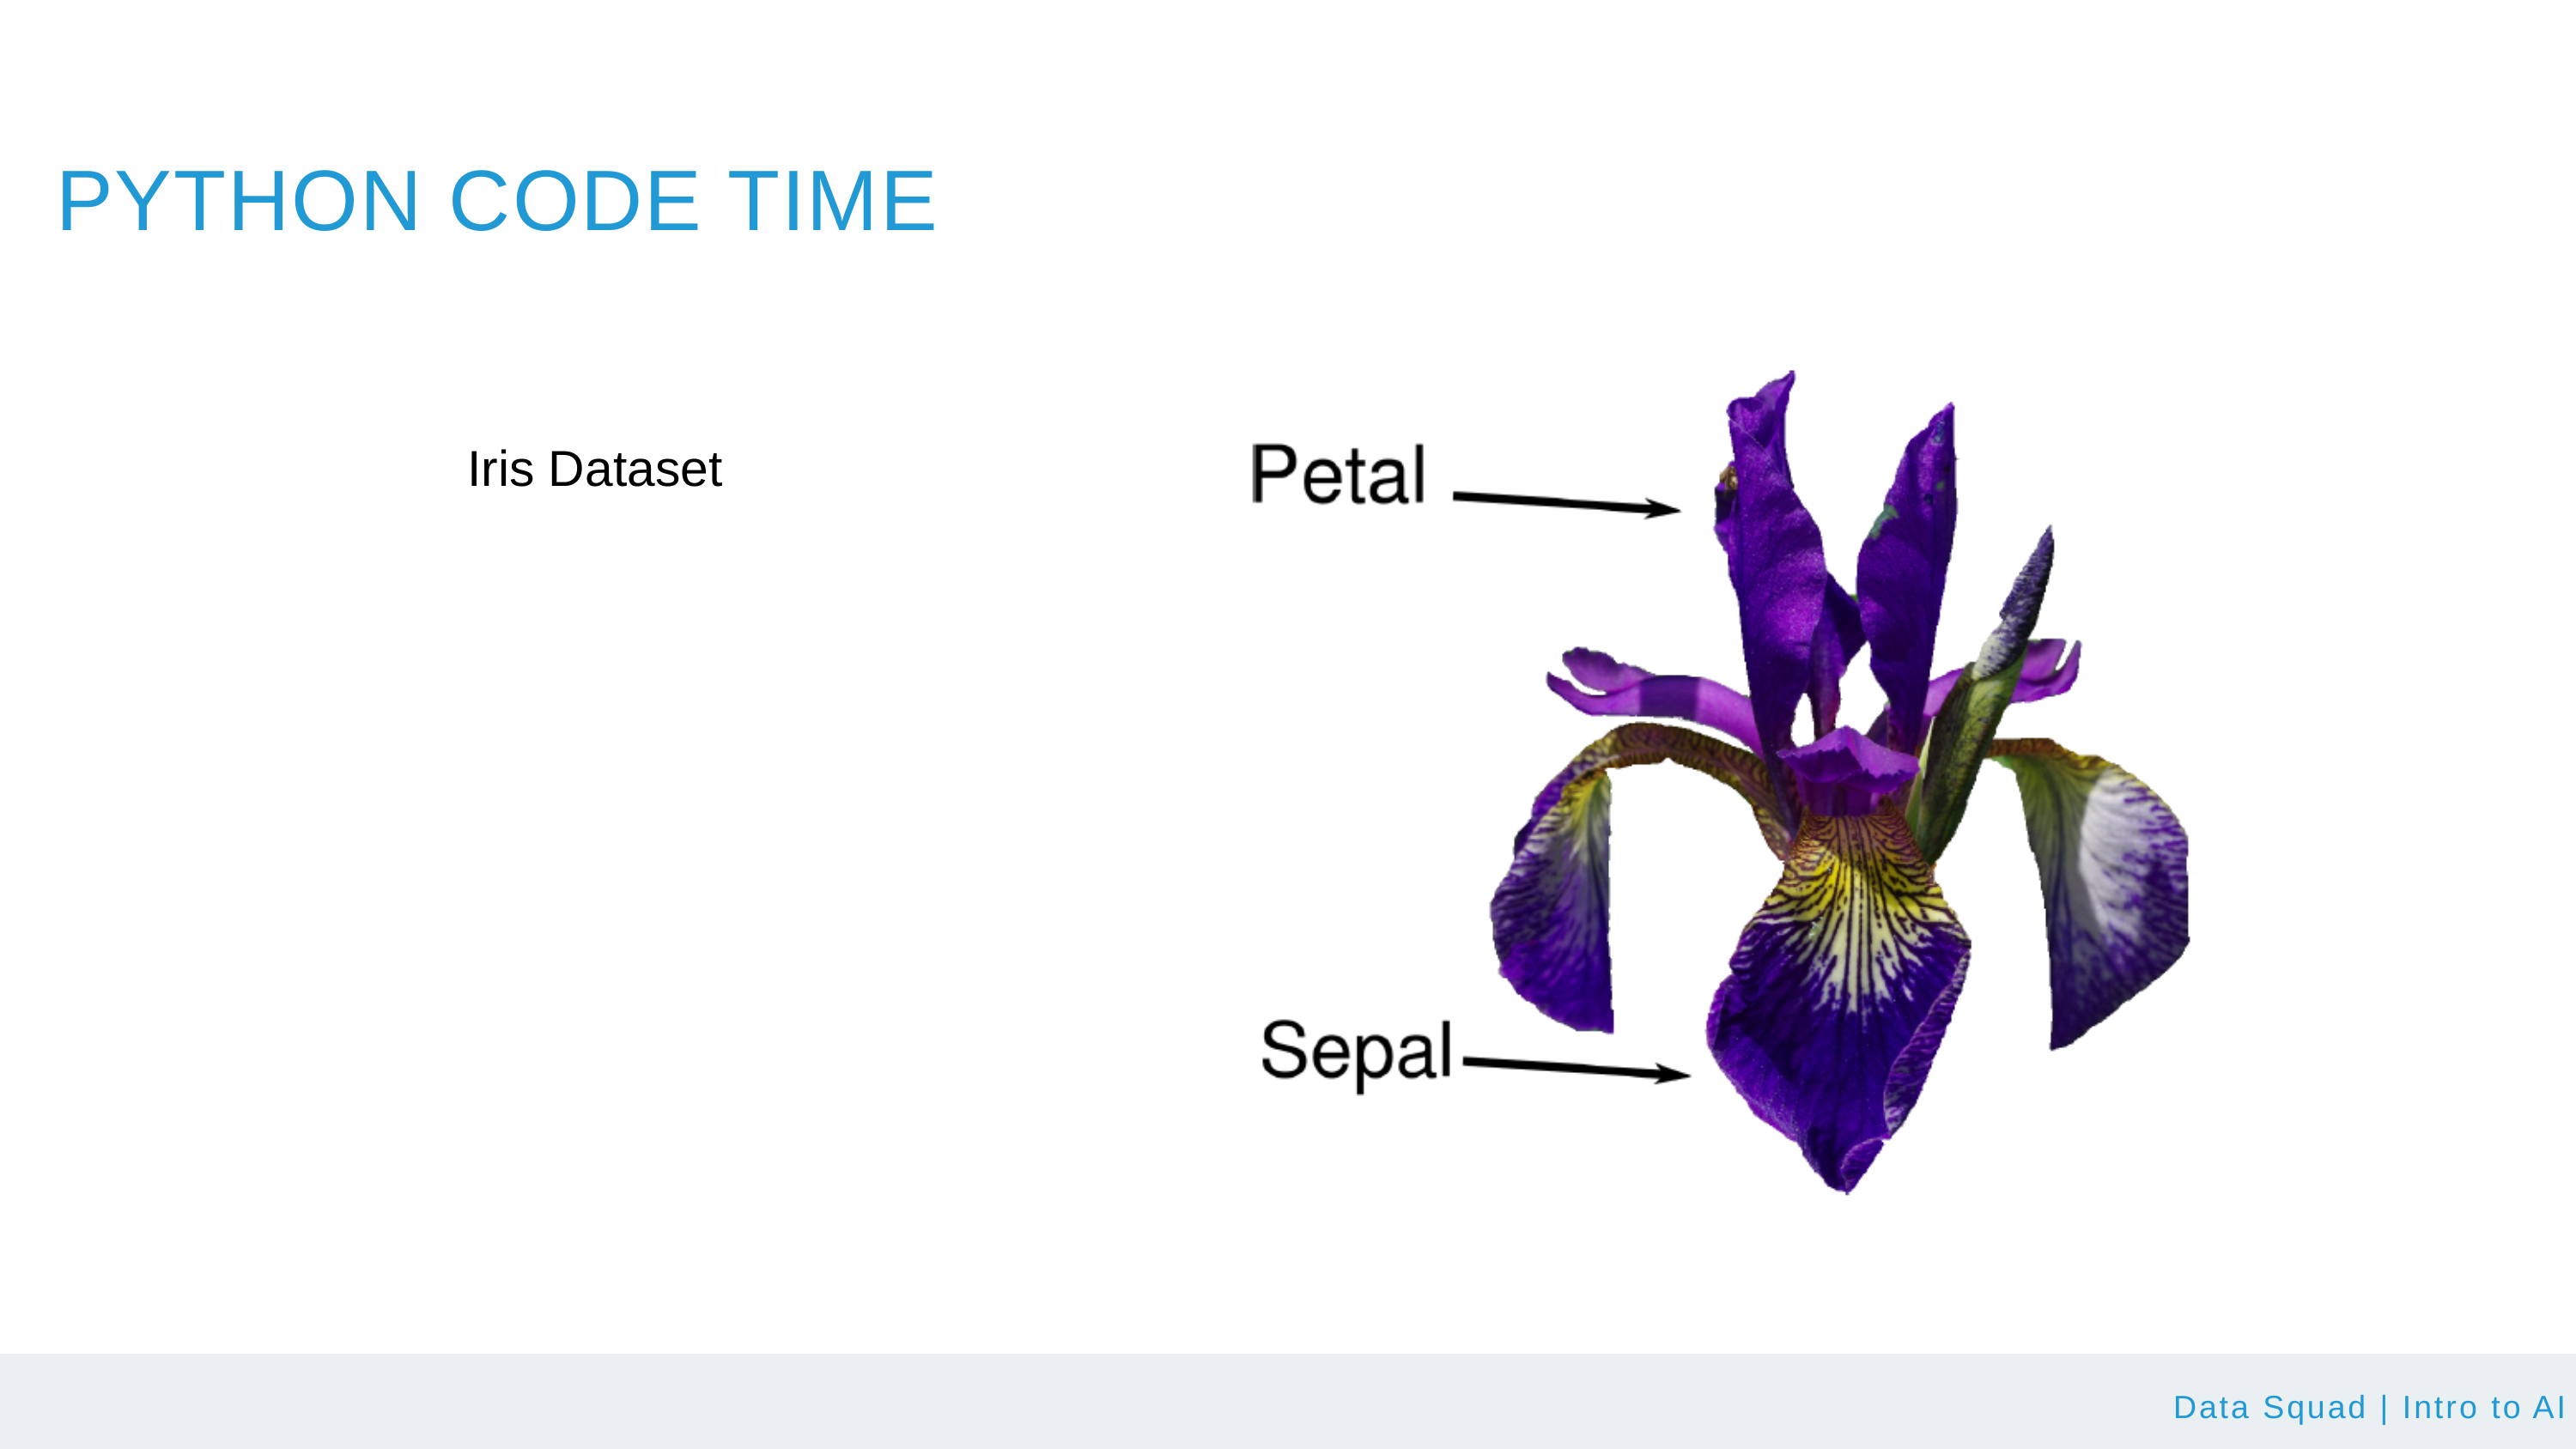

PYTHON CODE TIME

Iris Dataset

Data Squad | Intro to AI